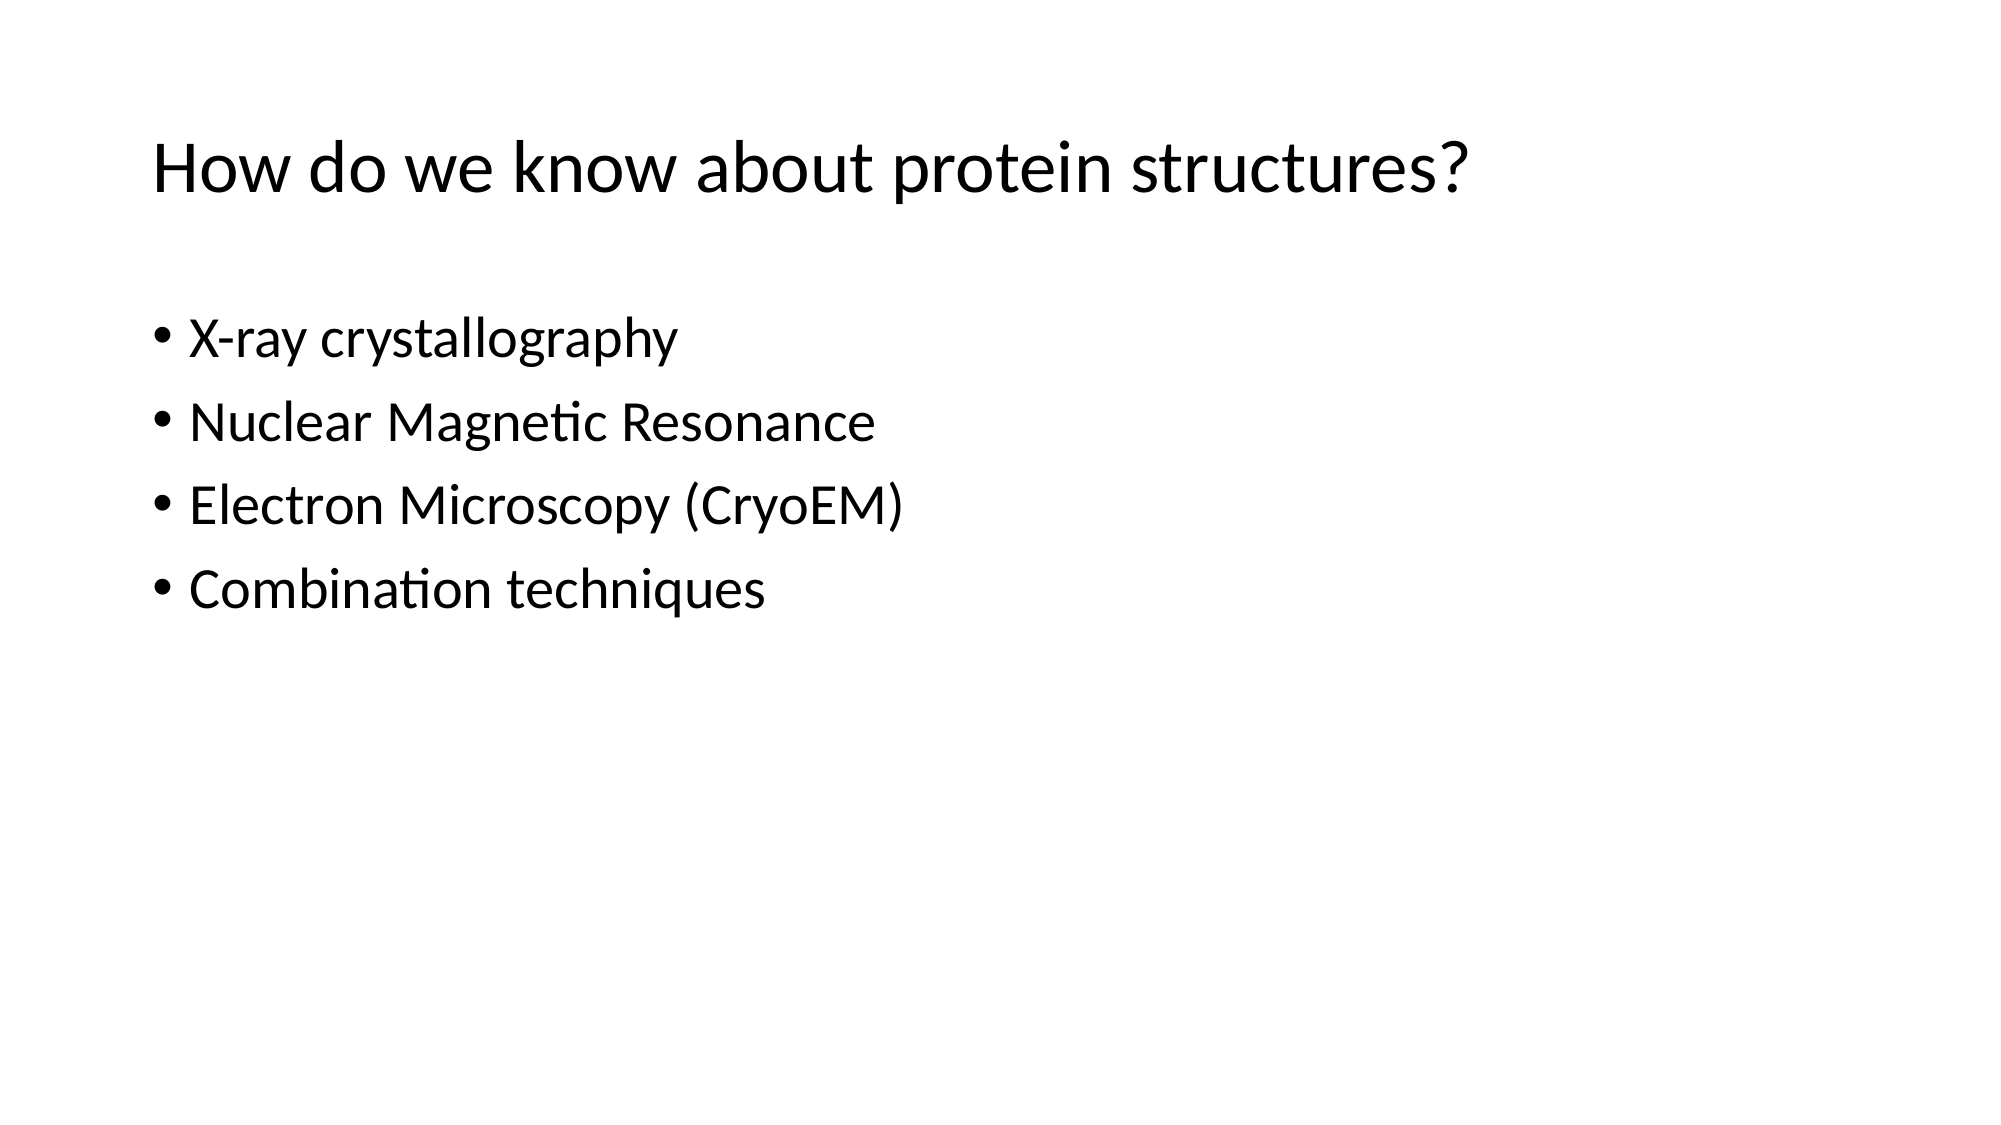

# How do we know about protein structures?
X-ray crystallography
Nuclear Magnetic Resonance
Electron Microscopy (CryoEM)
Combination techniques